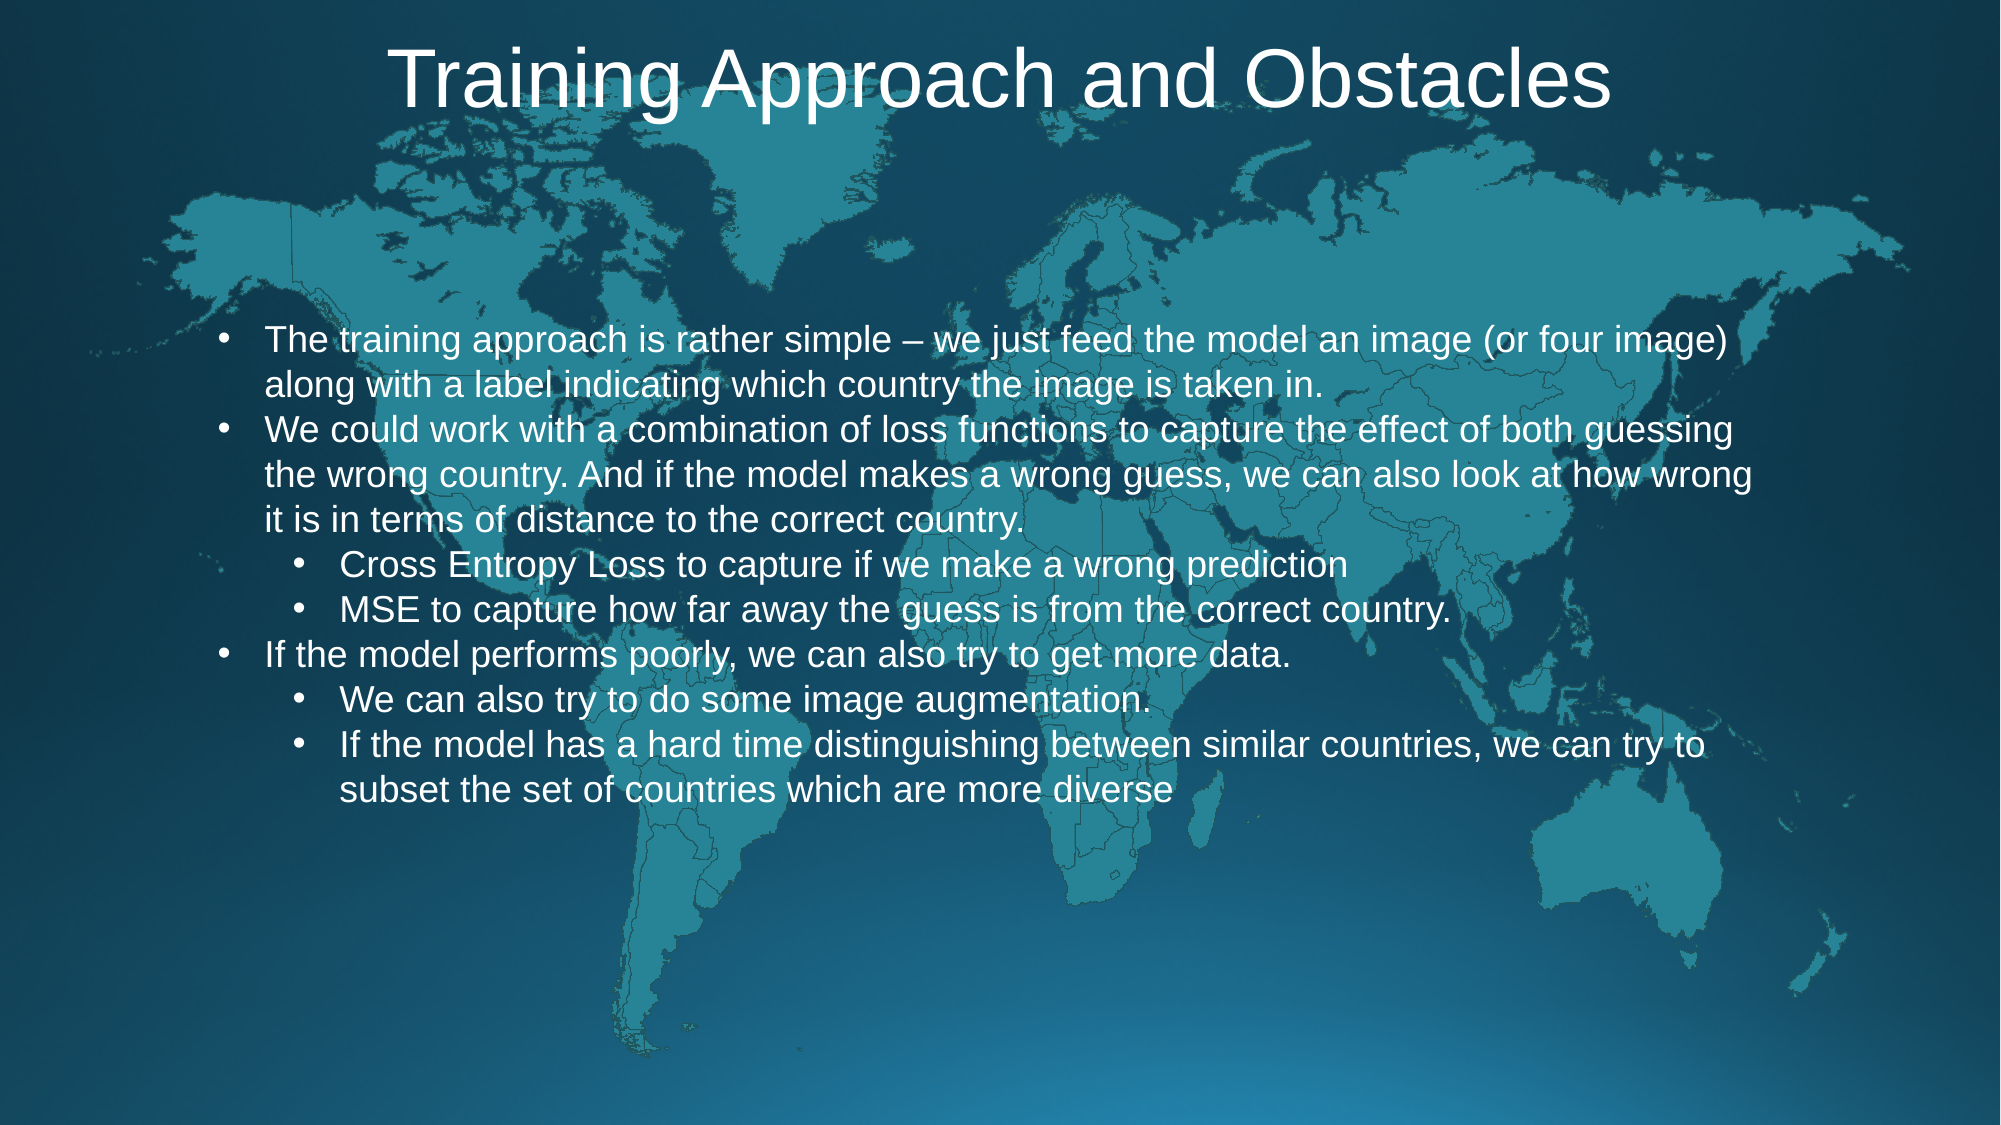

Training Approach and Obstacles
The training approach is rather simple – we just feed the model an image (or four image) along with a label indicating which country the image is taken in.
We could work with a combination of loss functions to capture the effect of both guessing the wrong country. And if the model makes a wrong guess, we can also look at how wrong it is in terms of distance to the correct country.
Cross Entropy Loss to capture if we make a wrong prediction
MSE to capture how far away the guess is from the correct country.
If the model performs poorly, we can also try to get more data.
We can also try to do some image augmentation.
If the model has a hard time distinguishing between similar countries, we can try to subset the set of countries which are more diverse